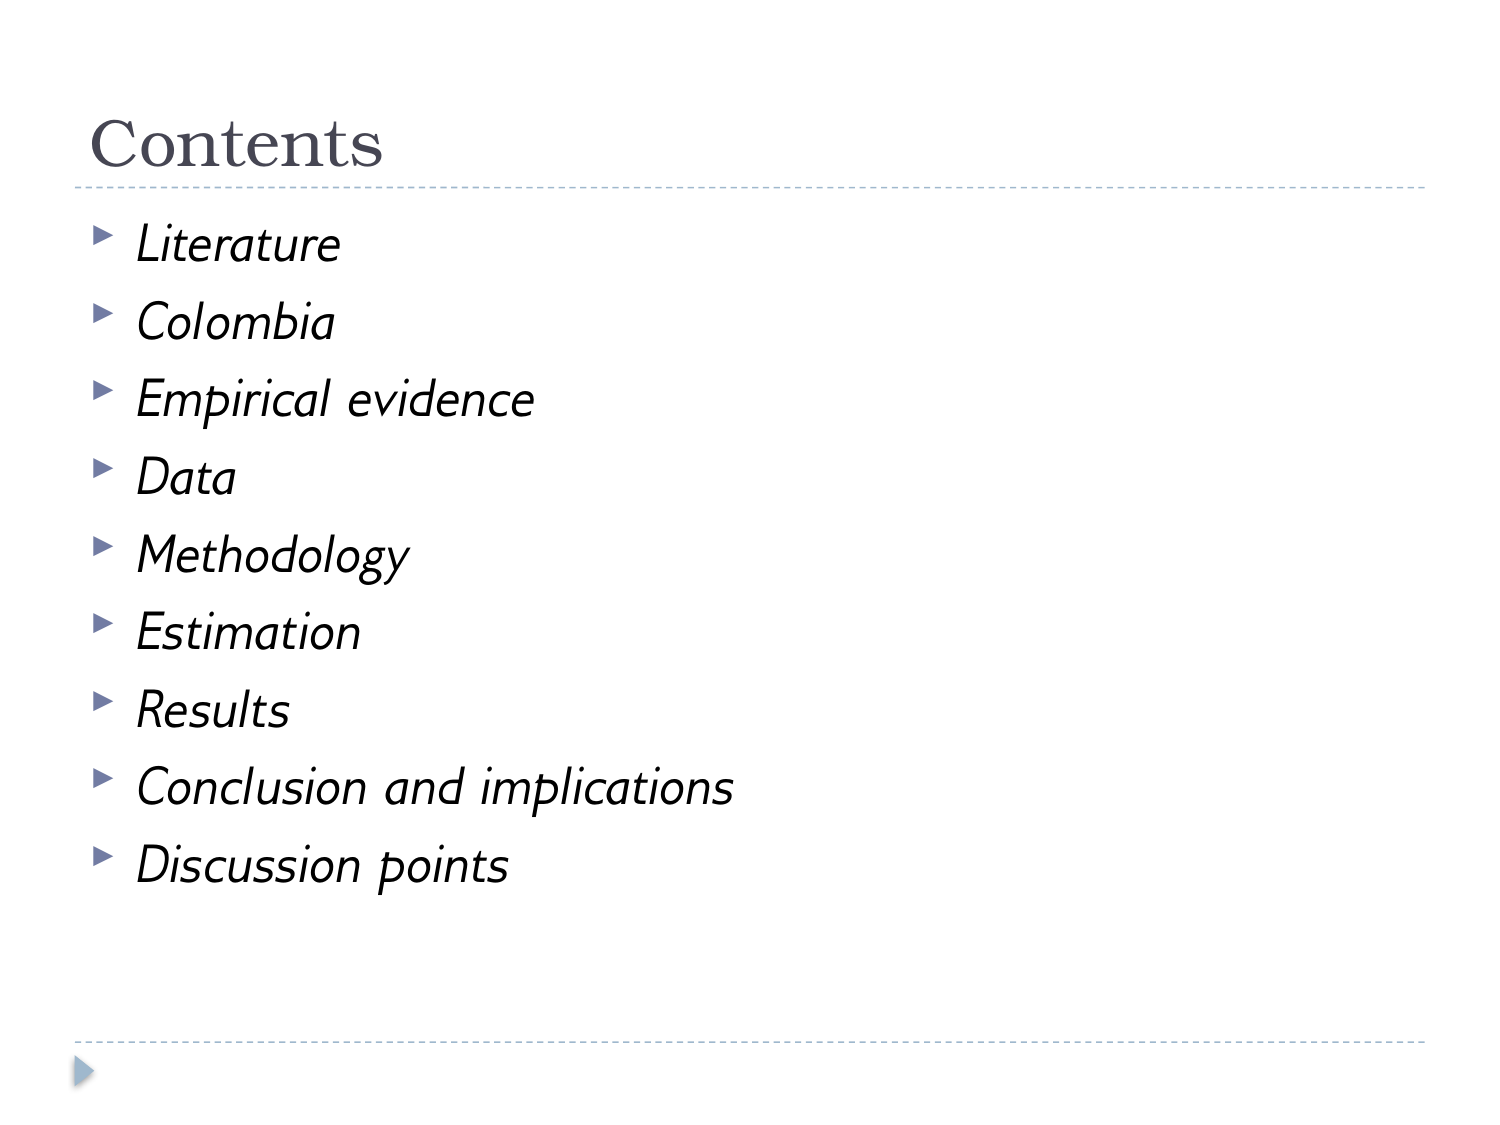

# Contents
Literature
Colombia
Empirical evidence
Data
Methodology
Estimation
Results
Conclusion and implications
Discussion points